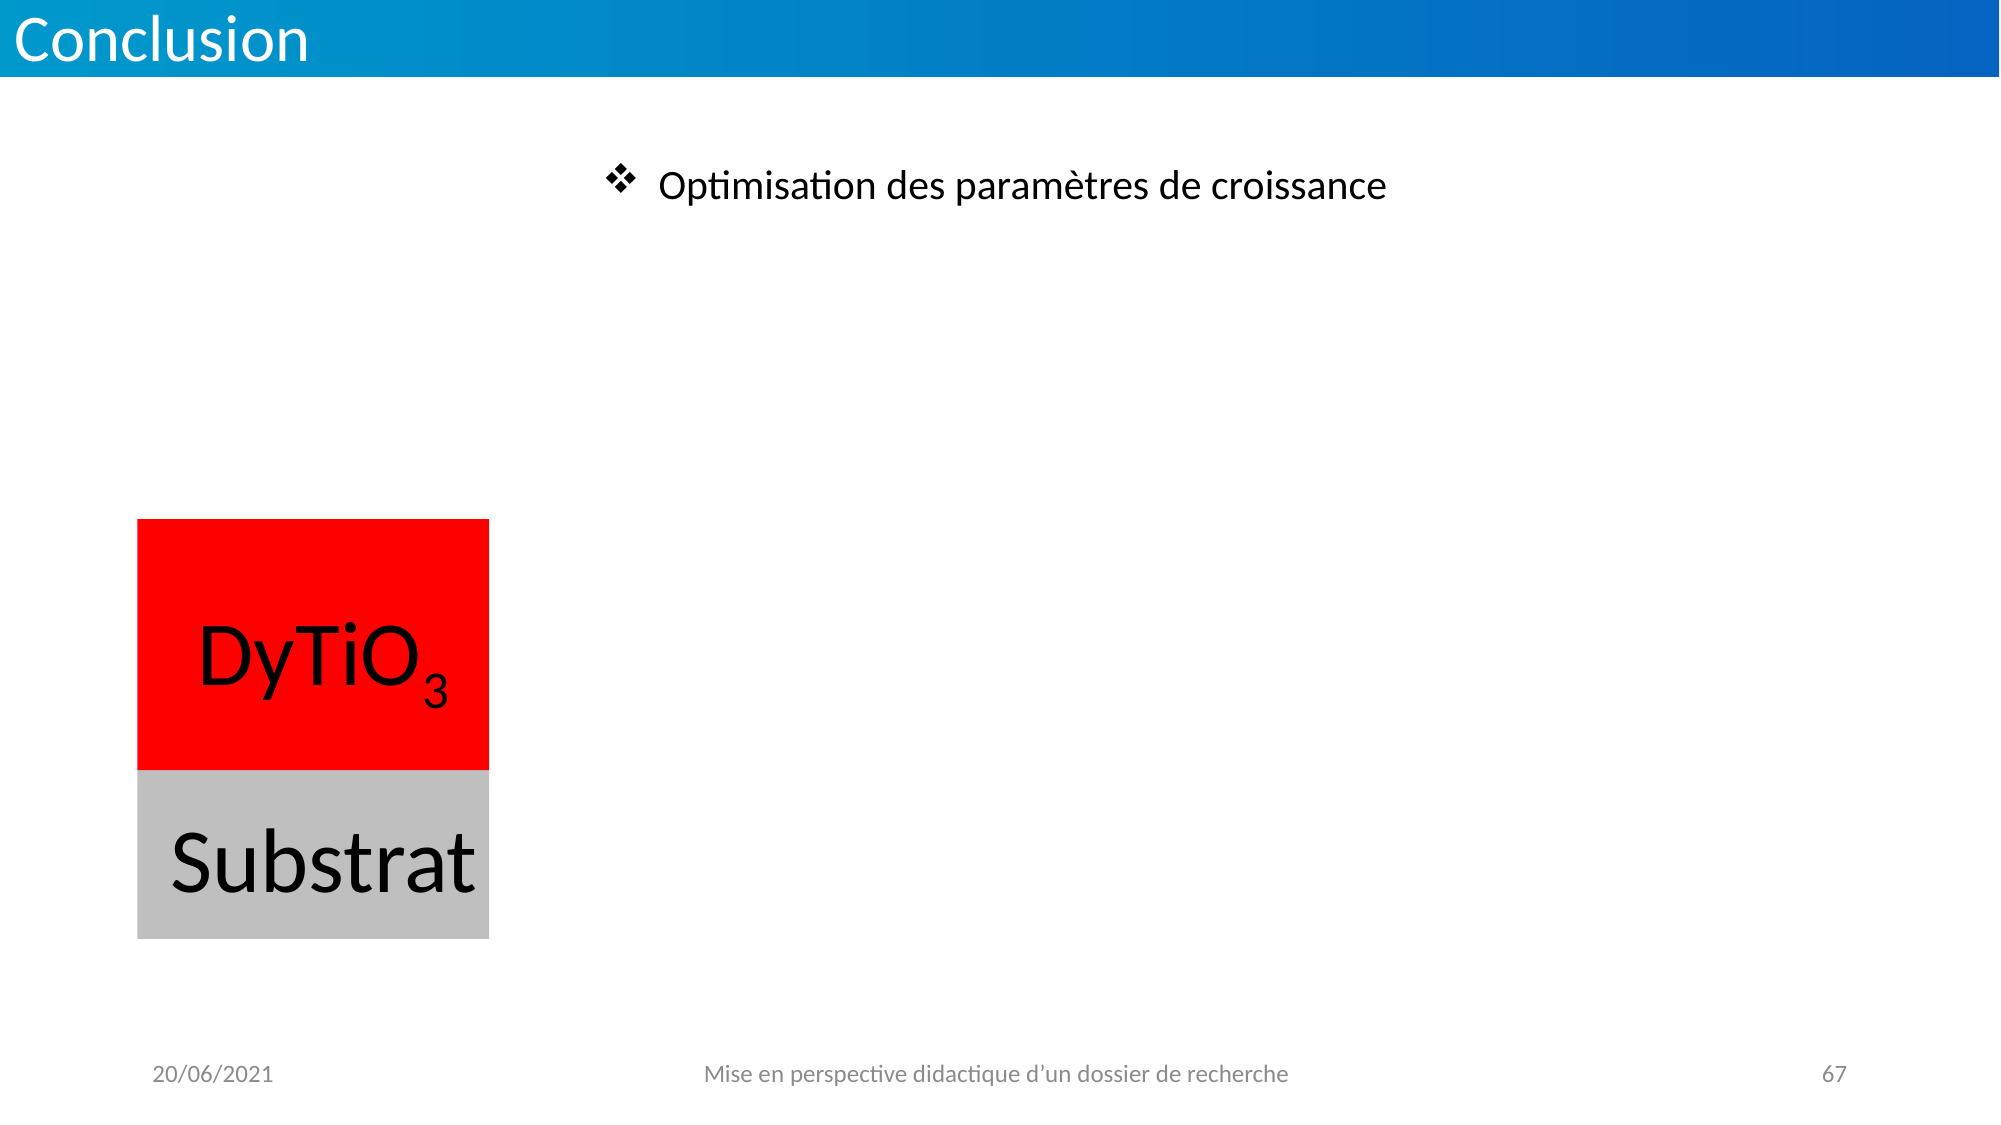

Conclusion

Optimisation des paramètres de croissance

DyTiO3
Substrat
20/06/2021
Mise en perspective didactique d’un dossier de recherche
67